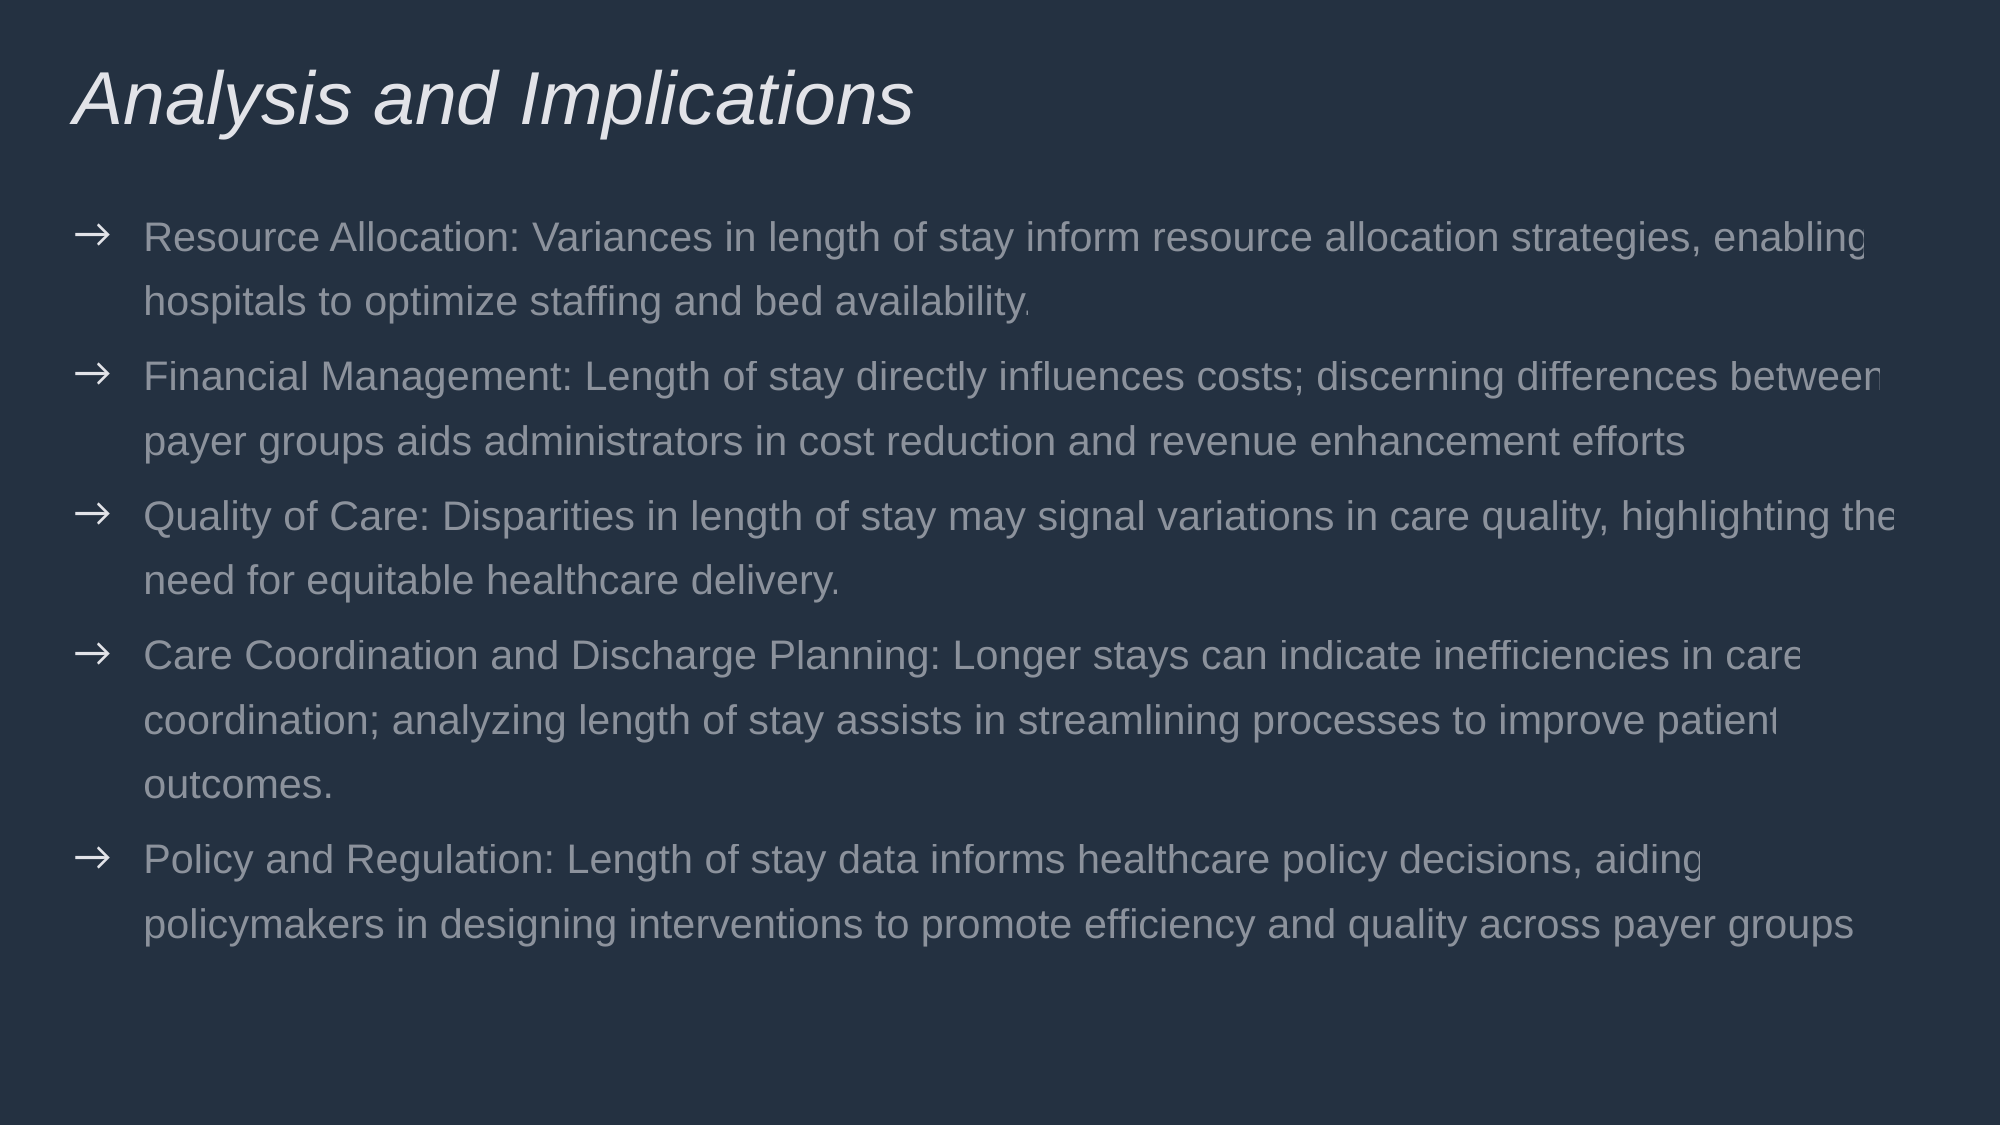

# Analysis and Implications
Resource Allocation: Variances in length of stay inform resource allocation strategies, enabling hospitals to optimize staffing and bed availability.
Financial Management: Length of stay directly influences costs; discerning differences between payer groups aids administrators in cost reduction and revenue enhancement efforts.
Quality of Care: Disparities in length of stay may signal variations in care quality, highlighting the need for equitable healthcare delivery.
Care Coordination and Discharge Planning: Longer stays can indicate inefficiencies in care coordination; analyzing length of stay assists in streamlining processes to improve patient outcomes.
Policy and Regulation: Length of stay data informs healthcare policy decisions, aiding policymakers in designing interventions to promote efficiency and quality across payer groups.